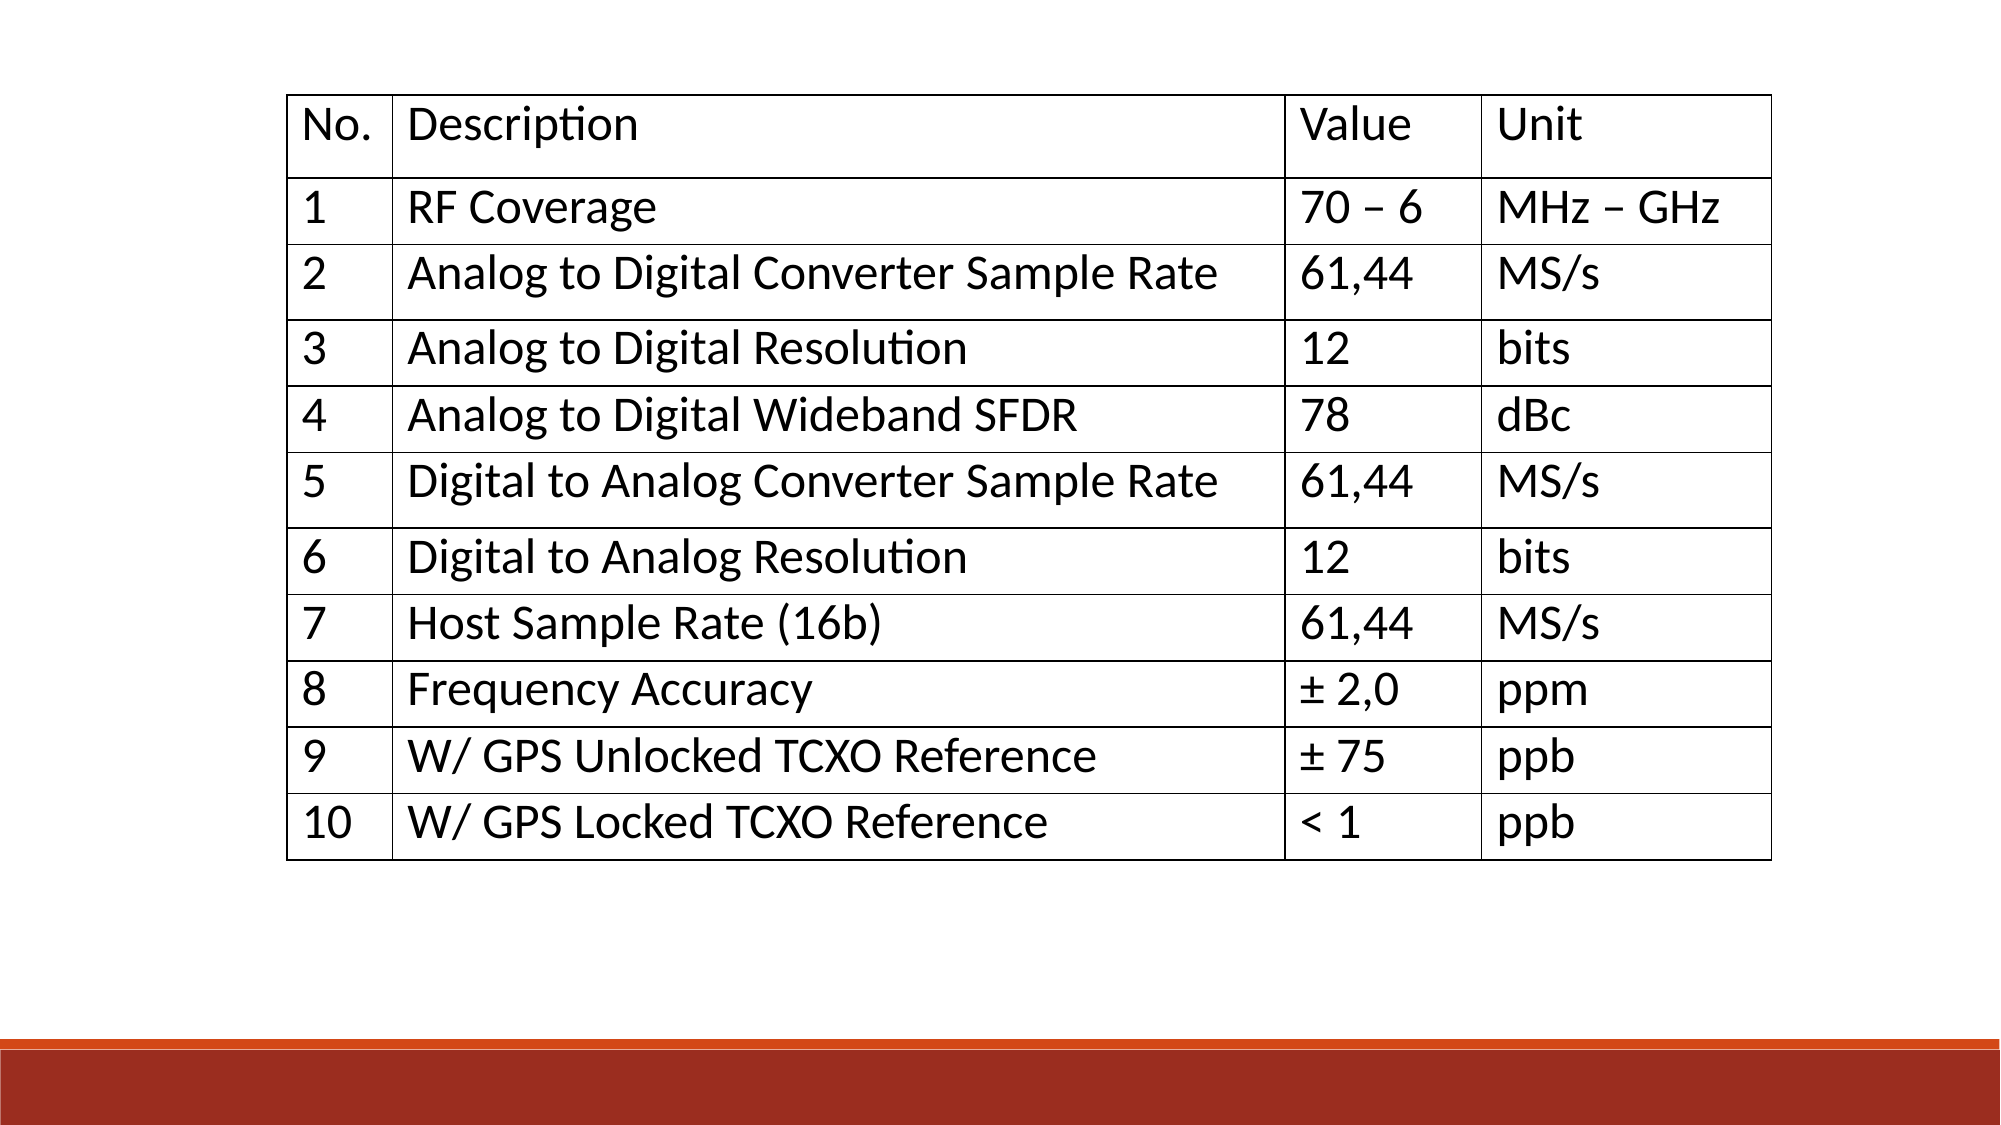

| No. | Description | Value | Unit |
| --- | --- | --- | --- |
| 1 | RF Coverage | 70 – 6 | MHz – GHz |
| 2 | Analog to Digital Converter Sample Rate | 61,44 | MS/s |
| 3 | Analog to Digital Resolution | 12 | bits |
| 4 | Analog to Digital Wideband SFDR | 78 | dBc |
| 5 | Digital to Analog Converter Sample Rate | 61,44 | MS/s |
| 6 | Digital to Analog Resolution | 12 | bits |
| 7 | Host Sample Rate (16b) | 61,44 | MS/s |
| 8 | Frequency Accuracy | ± 2,0 | ppm |
| 9 | W/ GPS Unlocked TCXO Reference | ± 75 | ppb |
| 10 | W/ GPS Locked TCXO Reference | < 1 | ppb |